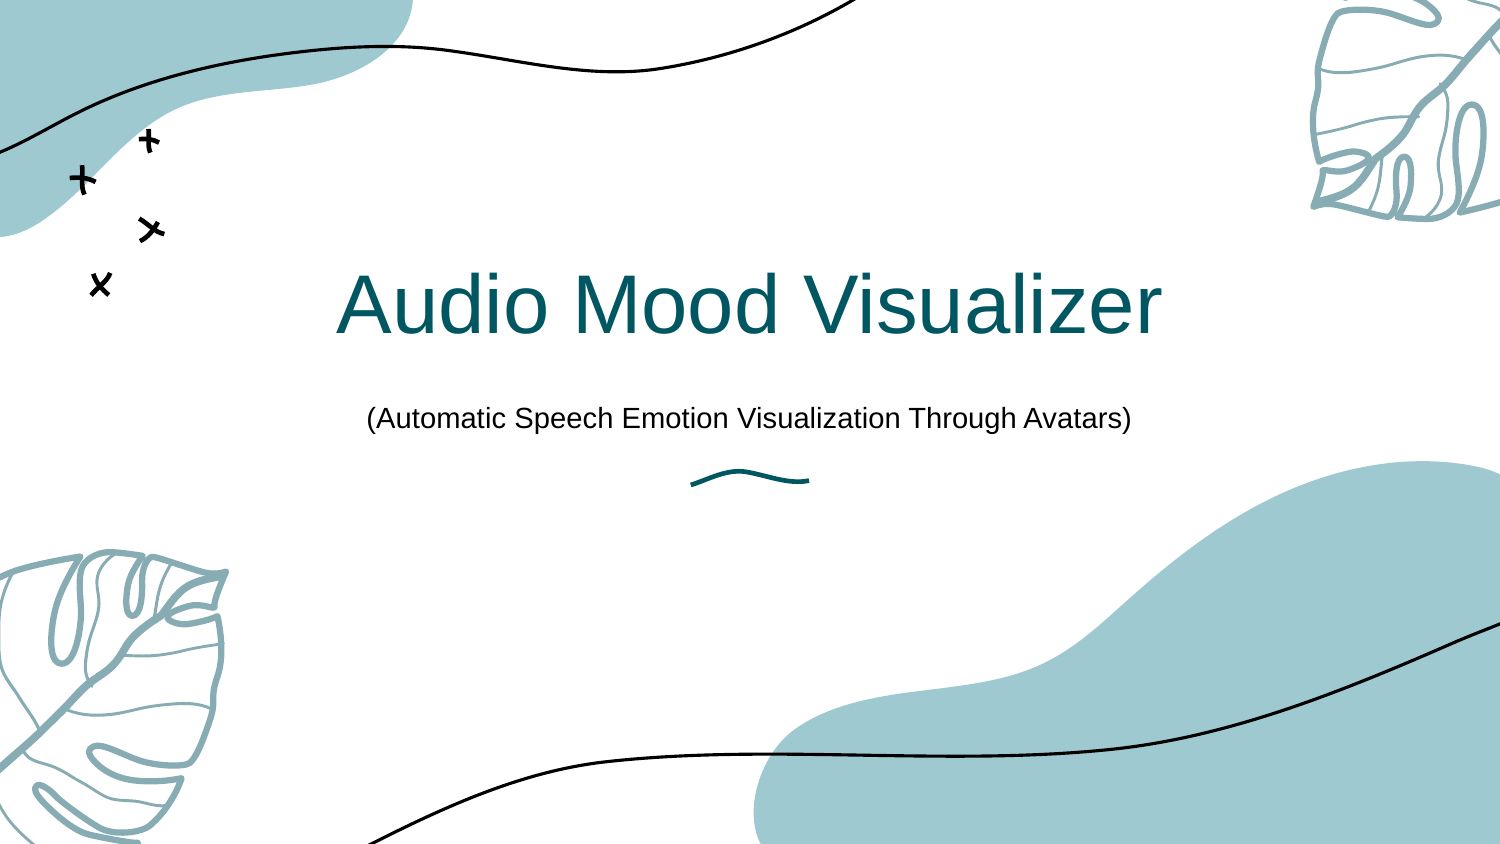

# Audio Mood Visualizer
(Automatic Speech Emotion Visualization Through Avatars)